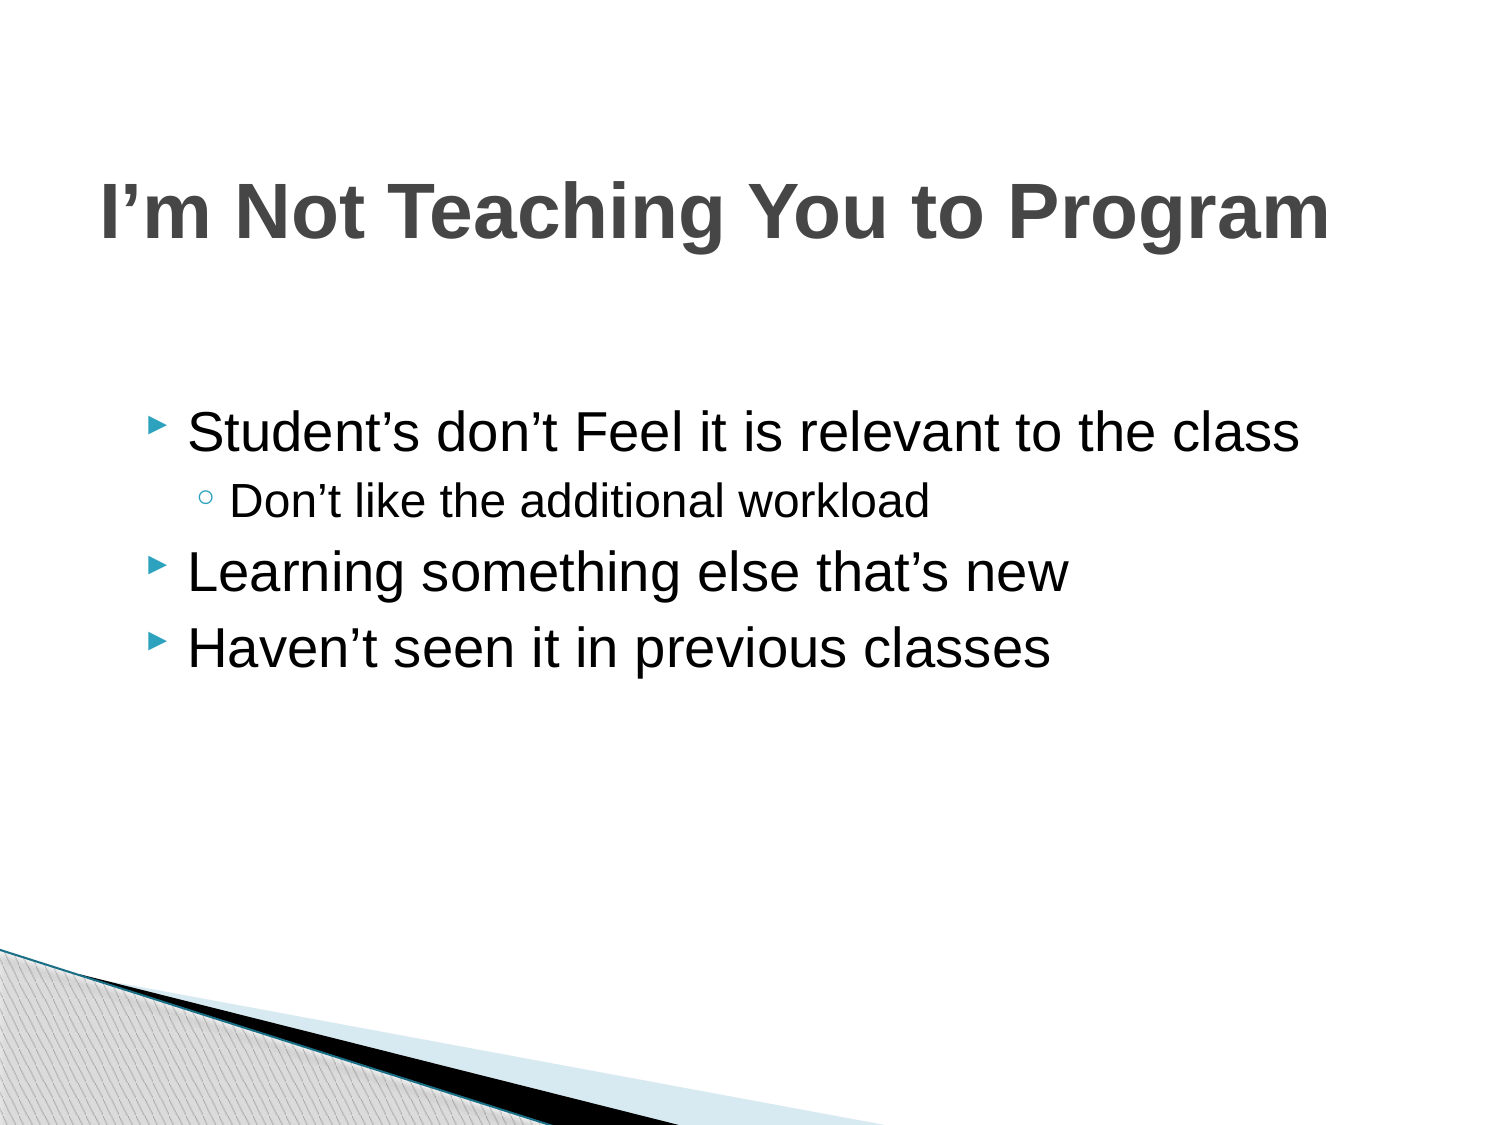

# I’m Not Teaching You to Program
Student’s don’t Feel it is relevant to the class
Don’t like the additional workload
Learning something else that’s new
Haven’t seen it in previous classes